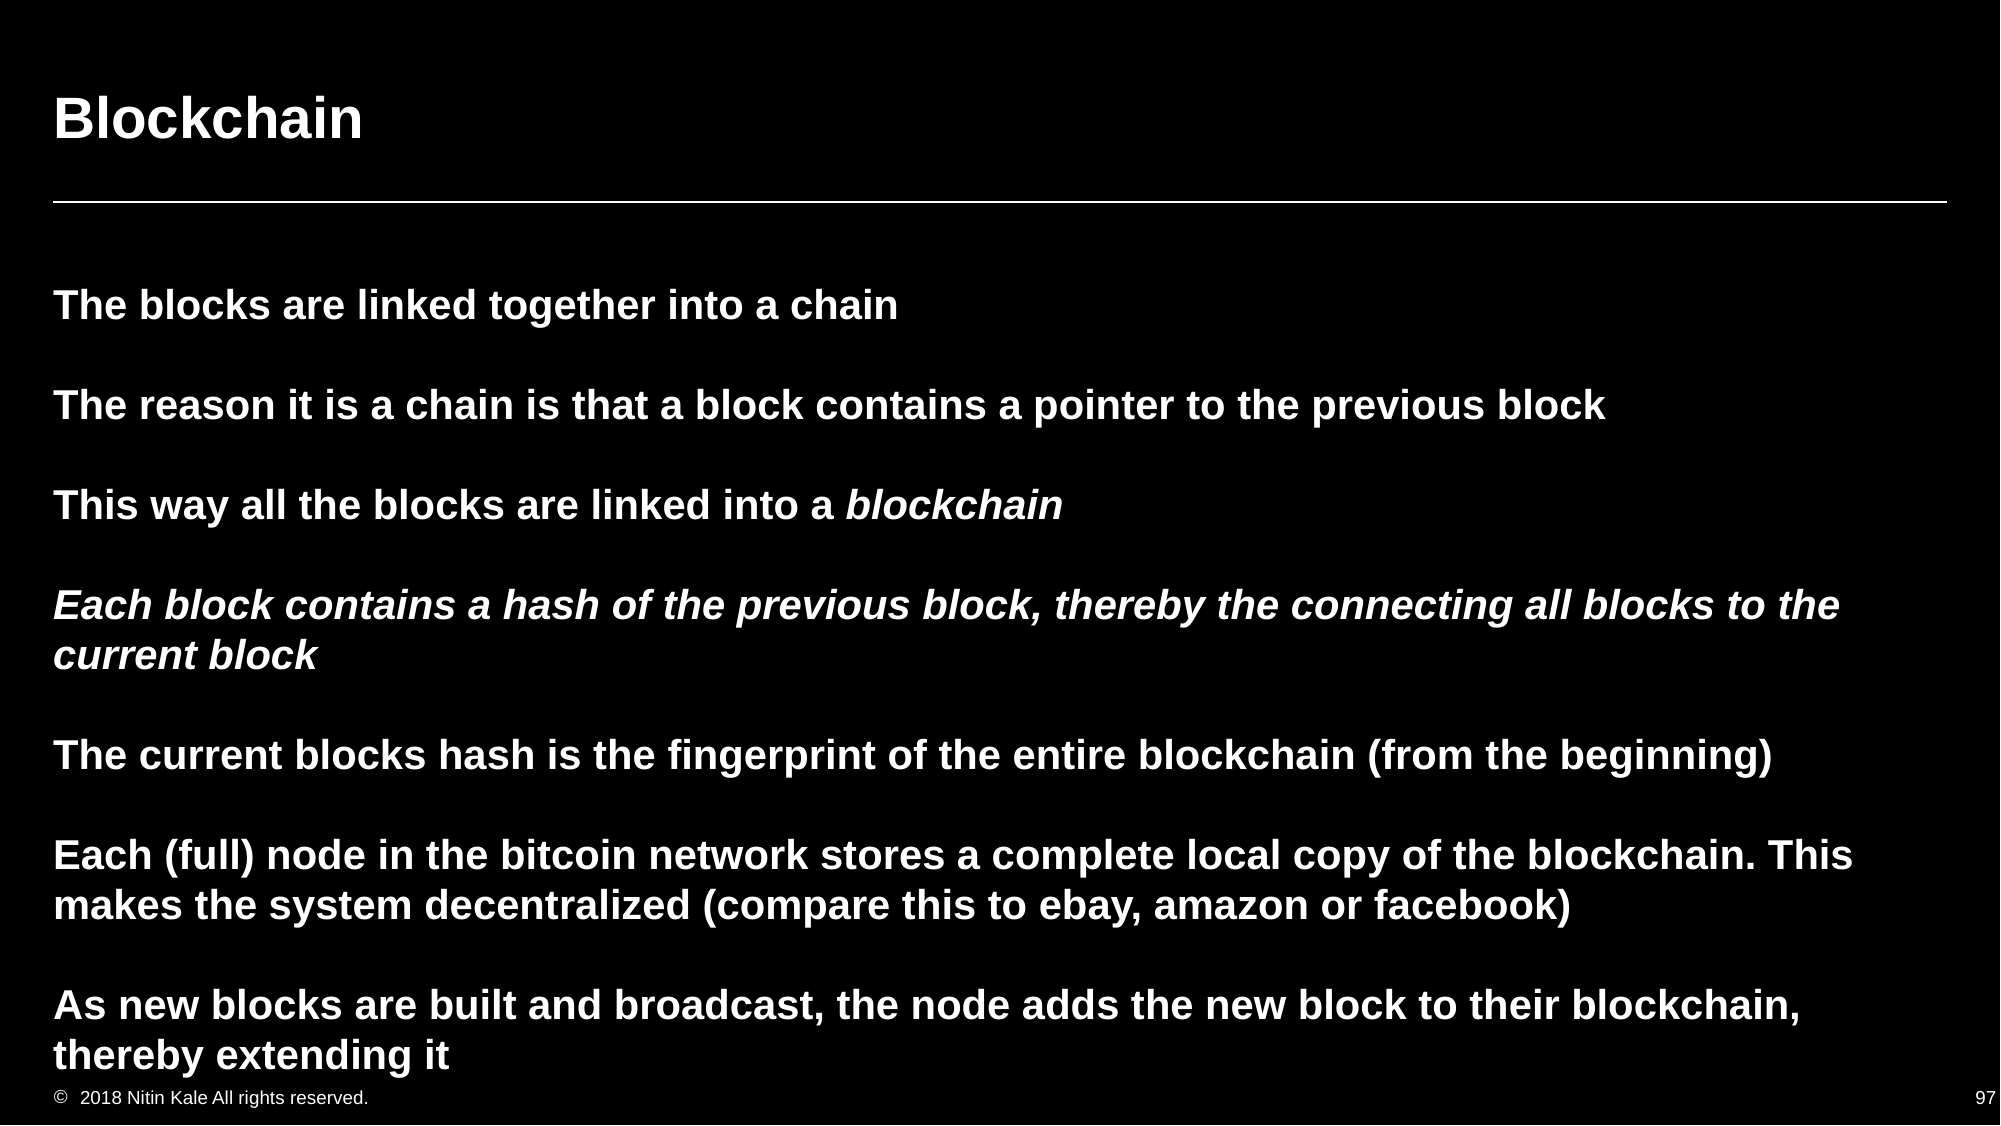

# Blockchain
The blocks are linked together into a chain
The reason it is a chain is that a block contains a pointer to the previous block
This way all the blocks are linked into a blockchain
Each block contains a hash of the previous block, thereby the connecting all blocks to the current block
The current blocks hash is the fingerprint of the entire blockchain (from the beginning)
Each (full) node in the bitcoin network stores a complete local copy of the blockchain. This makes the system decentralized (compare this to ebay, amazon or facebook)
As new blocks are built and broadcast, the node adds the new block to their blockchain, thereby extending it